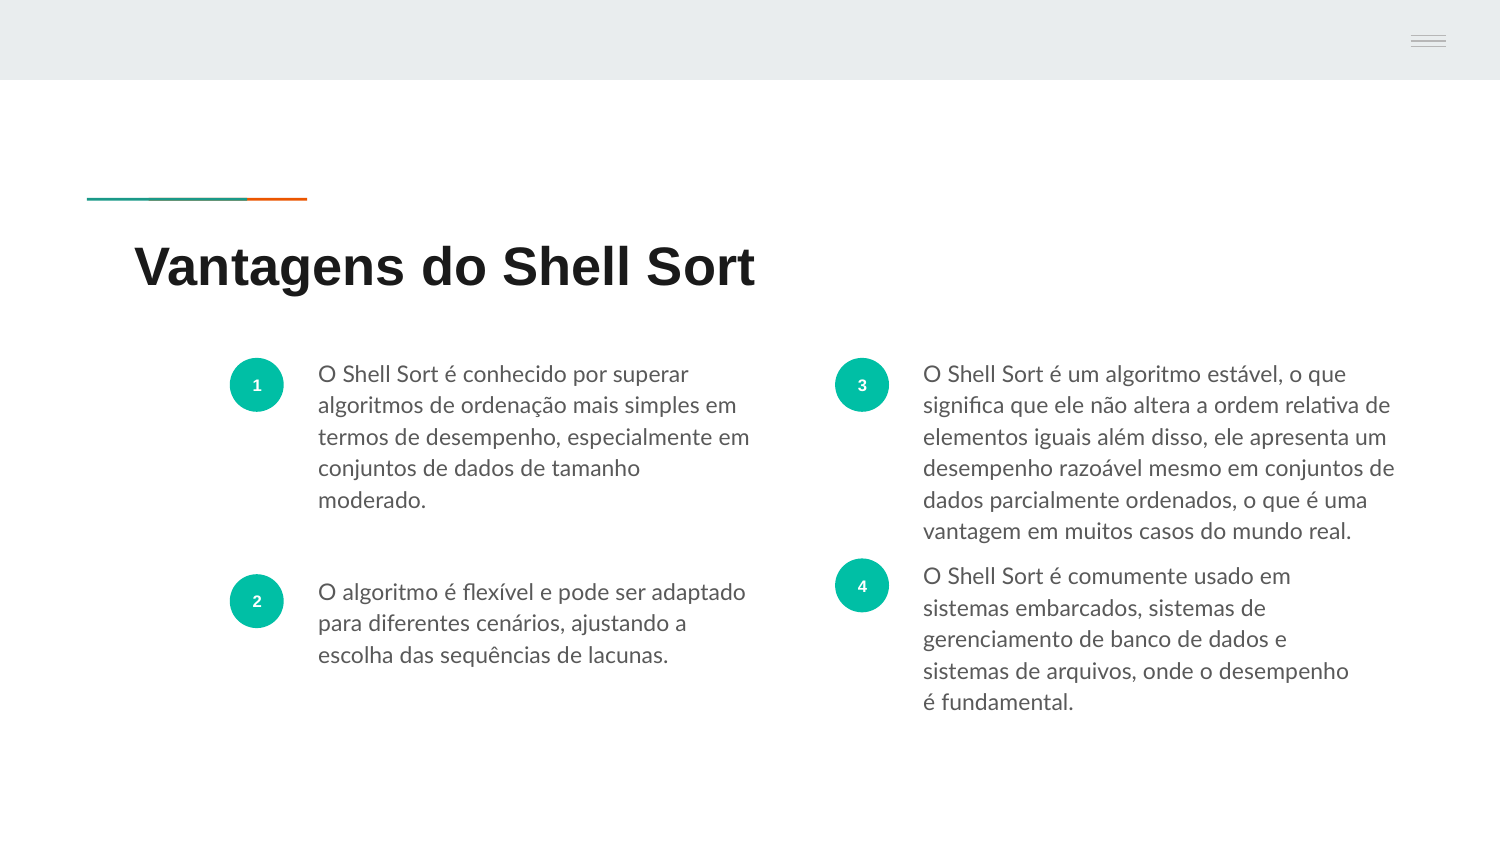

# Vantagens do Shell Sort
O Shell Sort é conhecido por superar algoritmos de ordenação mais simples em termos de desempenho, especialmente em conjuntos de dados de tamanho moderado.
O Shell Sort é um algoritmo estável, o que significa que ele não altera a ordem relativa de elementos iguais além disso, ele apresenta um desempenho razoável mesmo em conjuntos de dados parcialmente ordenados, o que é uma vantagem em muitos casos do mundo real.

1
3
O Shell Sort é comumente usado em sistemas embarcados, sistemas de gerenciamento de banco de dados e sistemas de arquivos, onde o desempenho é fundamental.
O algoritmo é flexível e pode ser adaptado para diferentes cenários, ajustando a escolha das sequências de lacunas.
4
2